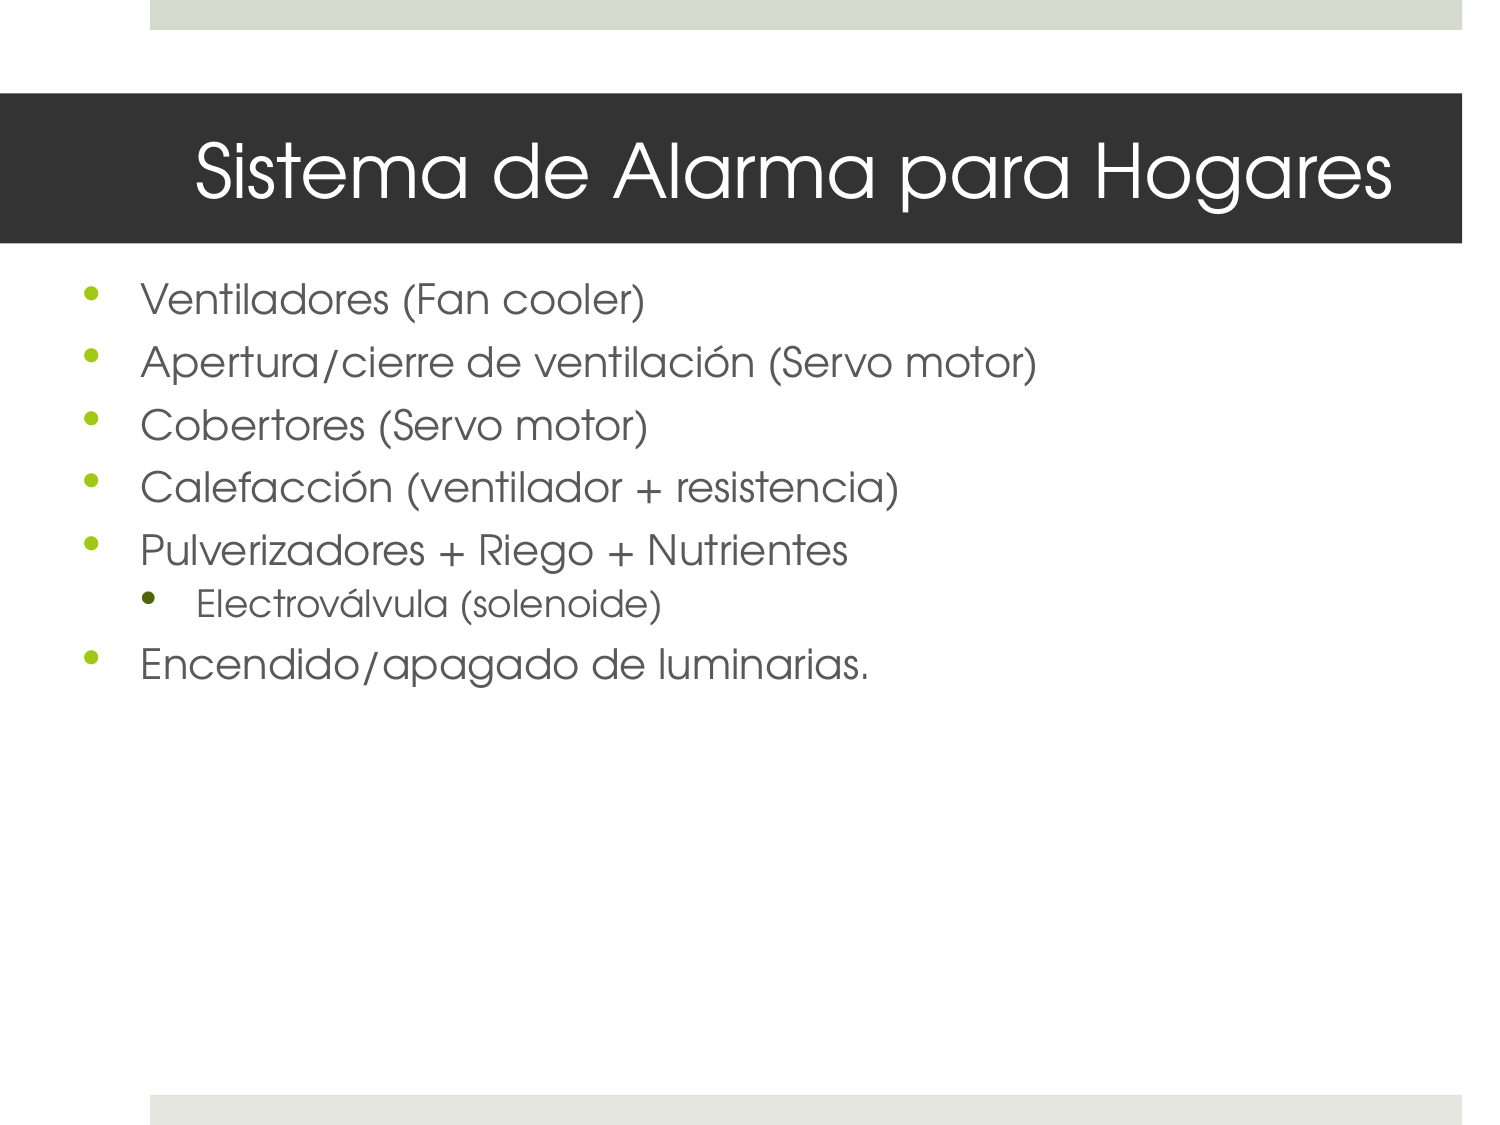

# Sistema de Alarma para Hogares
Ventiladores (Fan cooler)
Apertura/cierre de ventilación (Servo motor)
Cobertores (Servo motor)
Calefacción (ventilador + resistencia)
Pulverizadores + Riego + Nutrientes
Electroválvula (solenoide)
Encendido/apagado de luminarias.